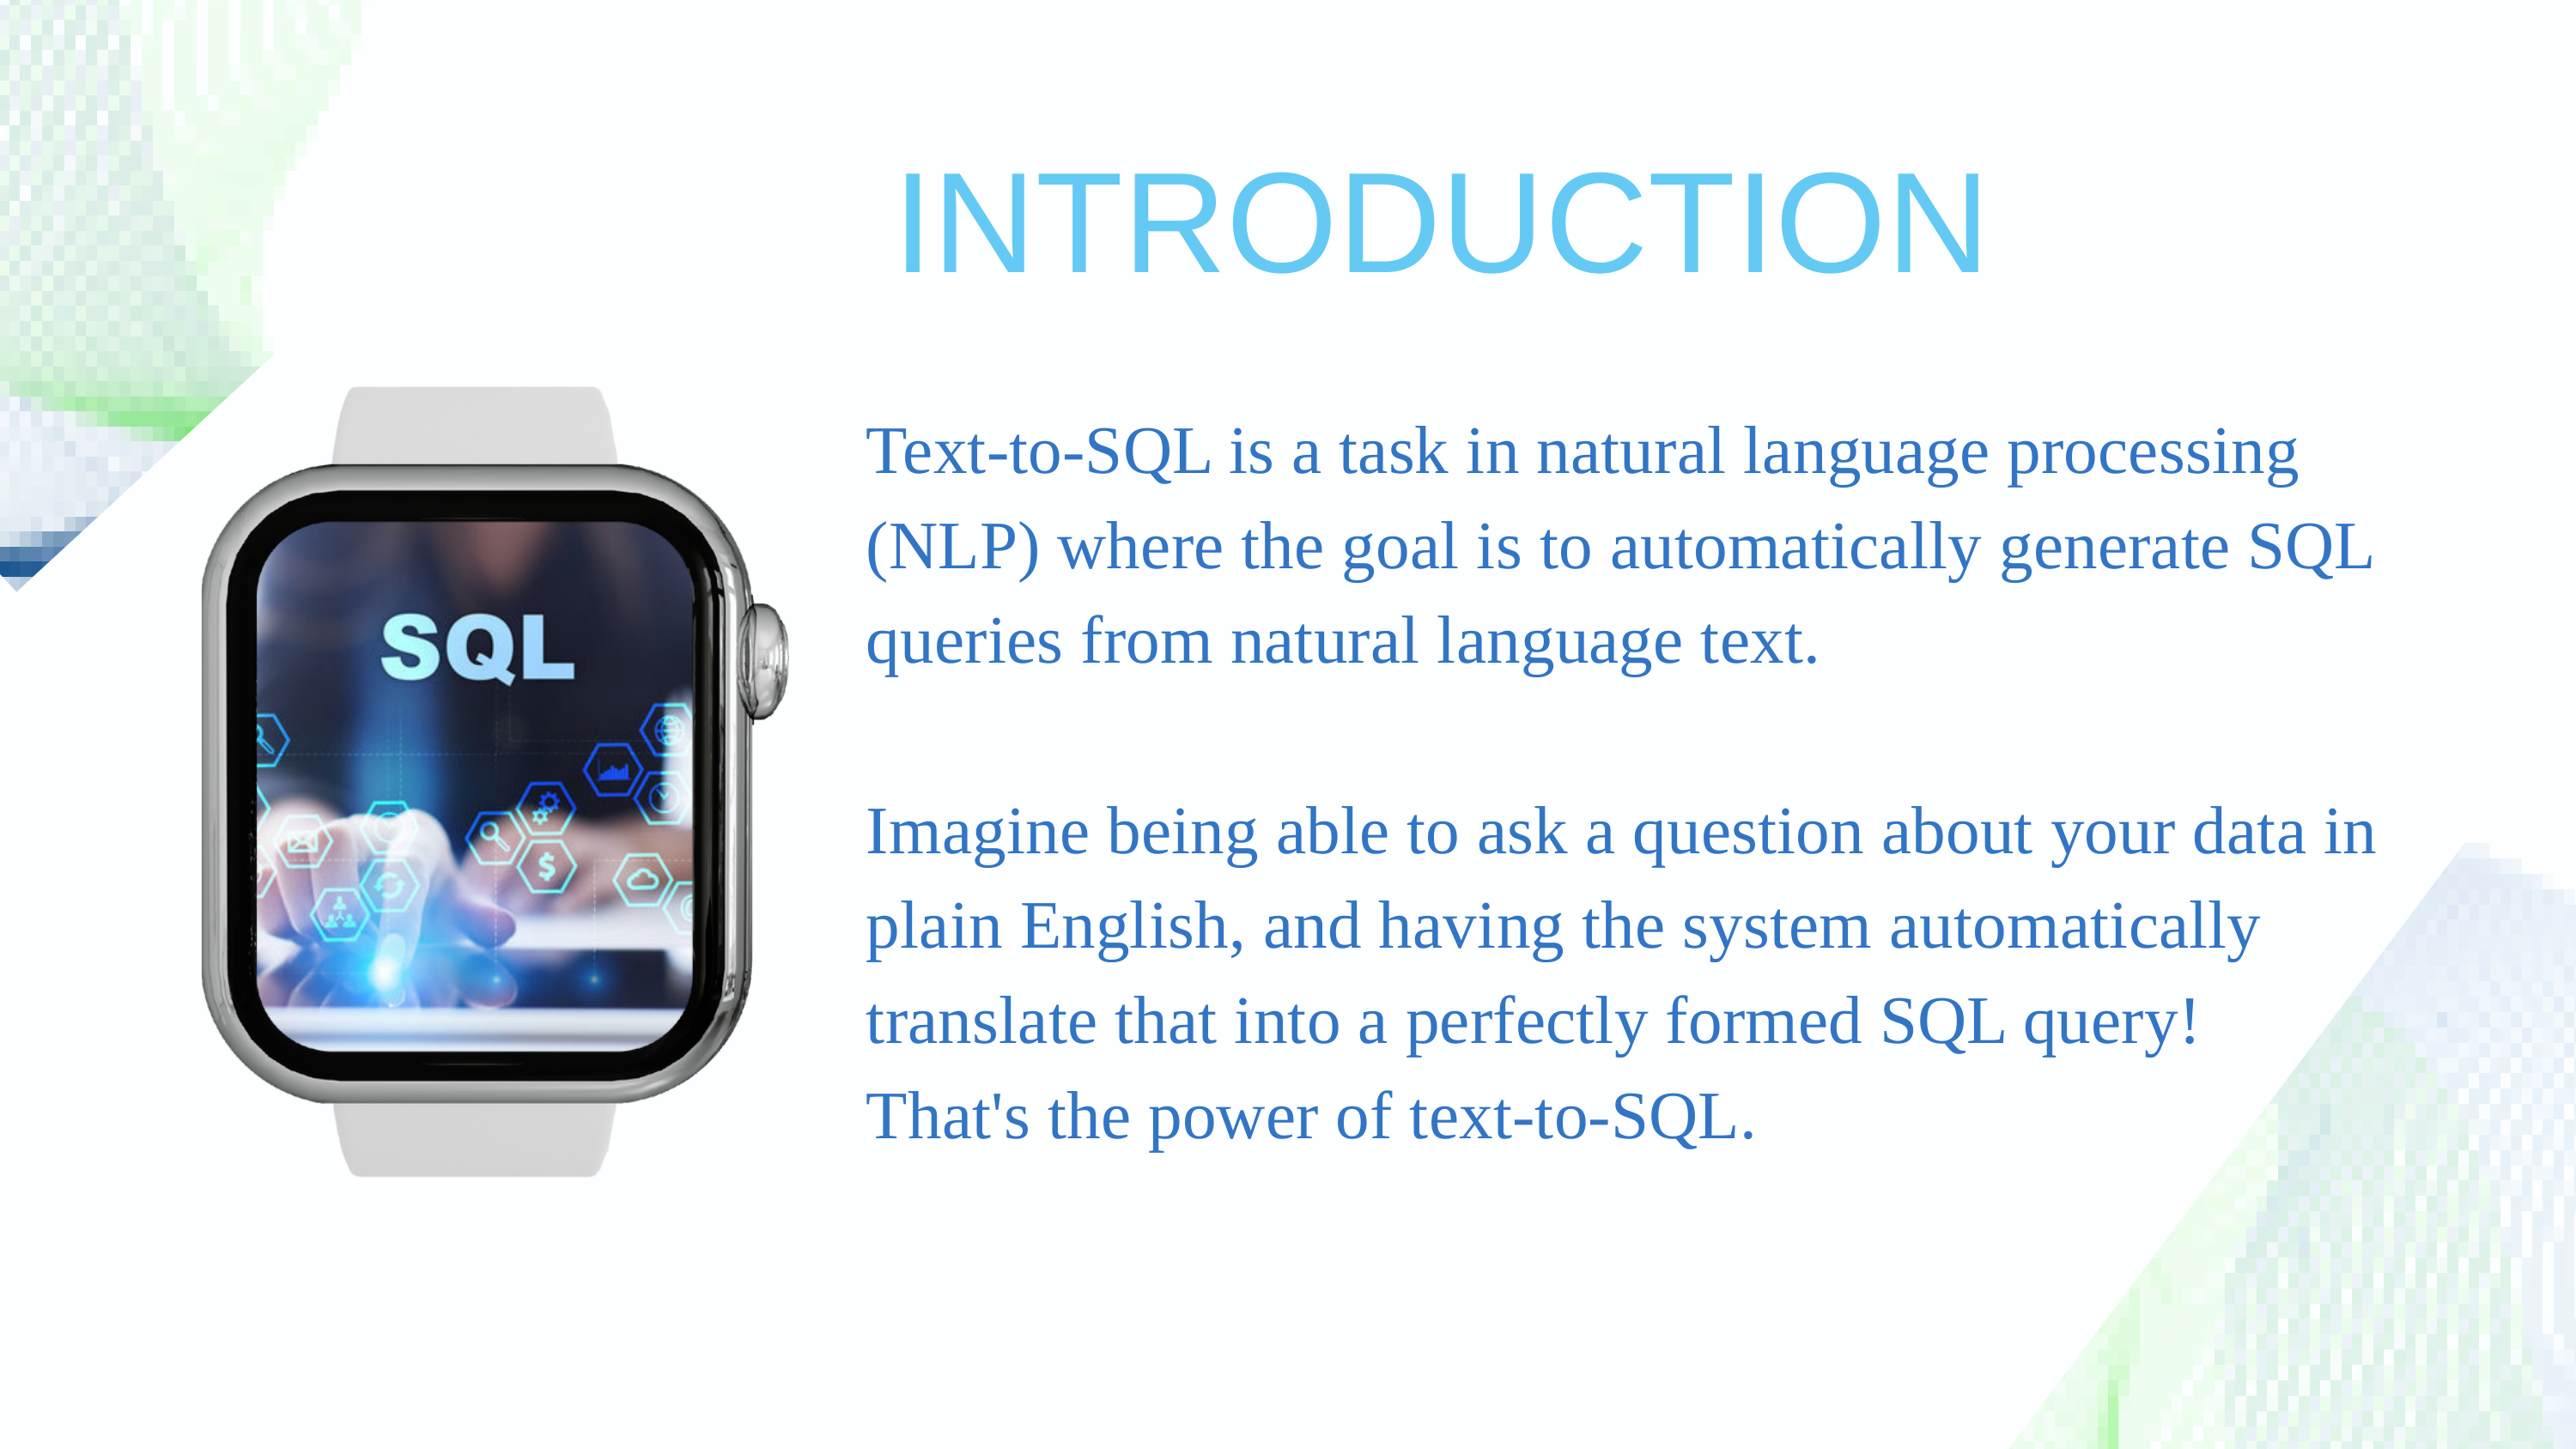

INTRODUCTION

Text-to-SQL is a task in natural language processing (NLP) where the goal is to automatically generate SQL queries from natural language text.

Imagine being able to ask a question about your data in plain English, and having the system automatically translate that into a perfectly formed SQL query! That's the power of text-to-SQL.